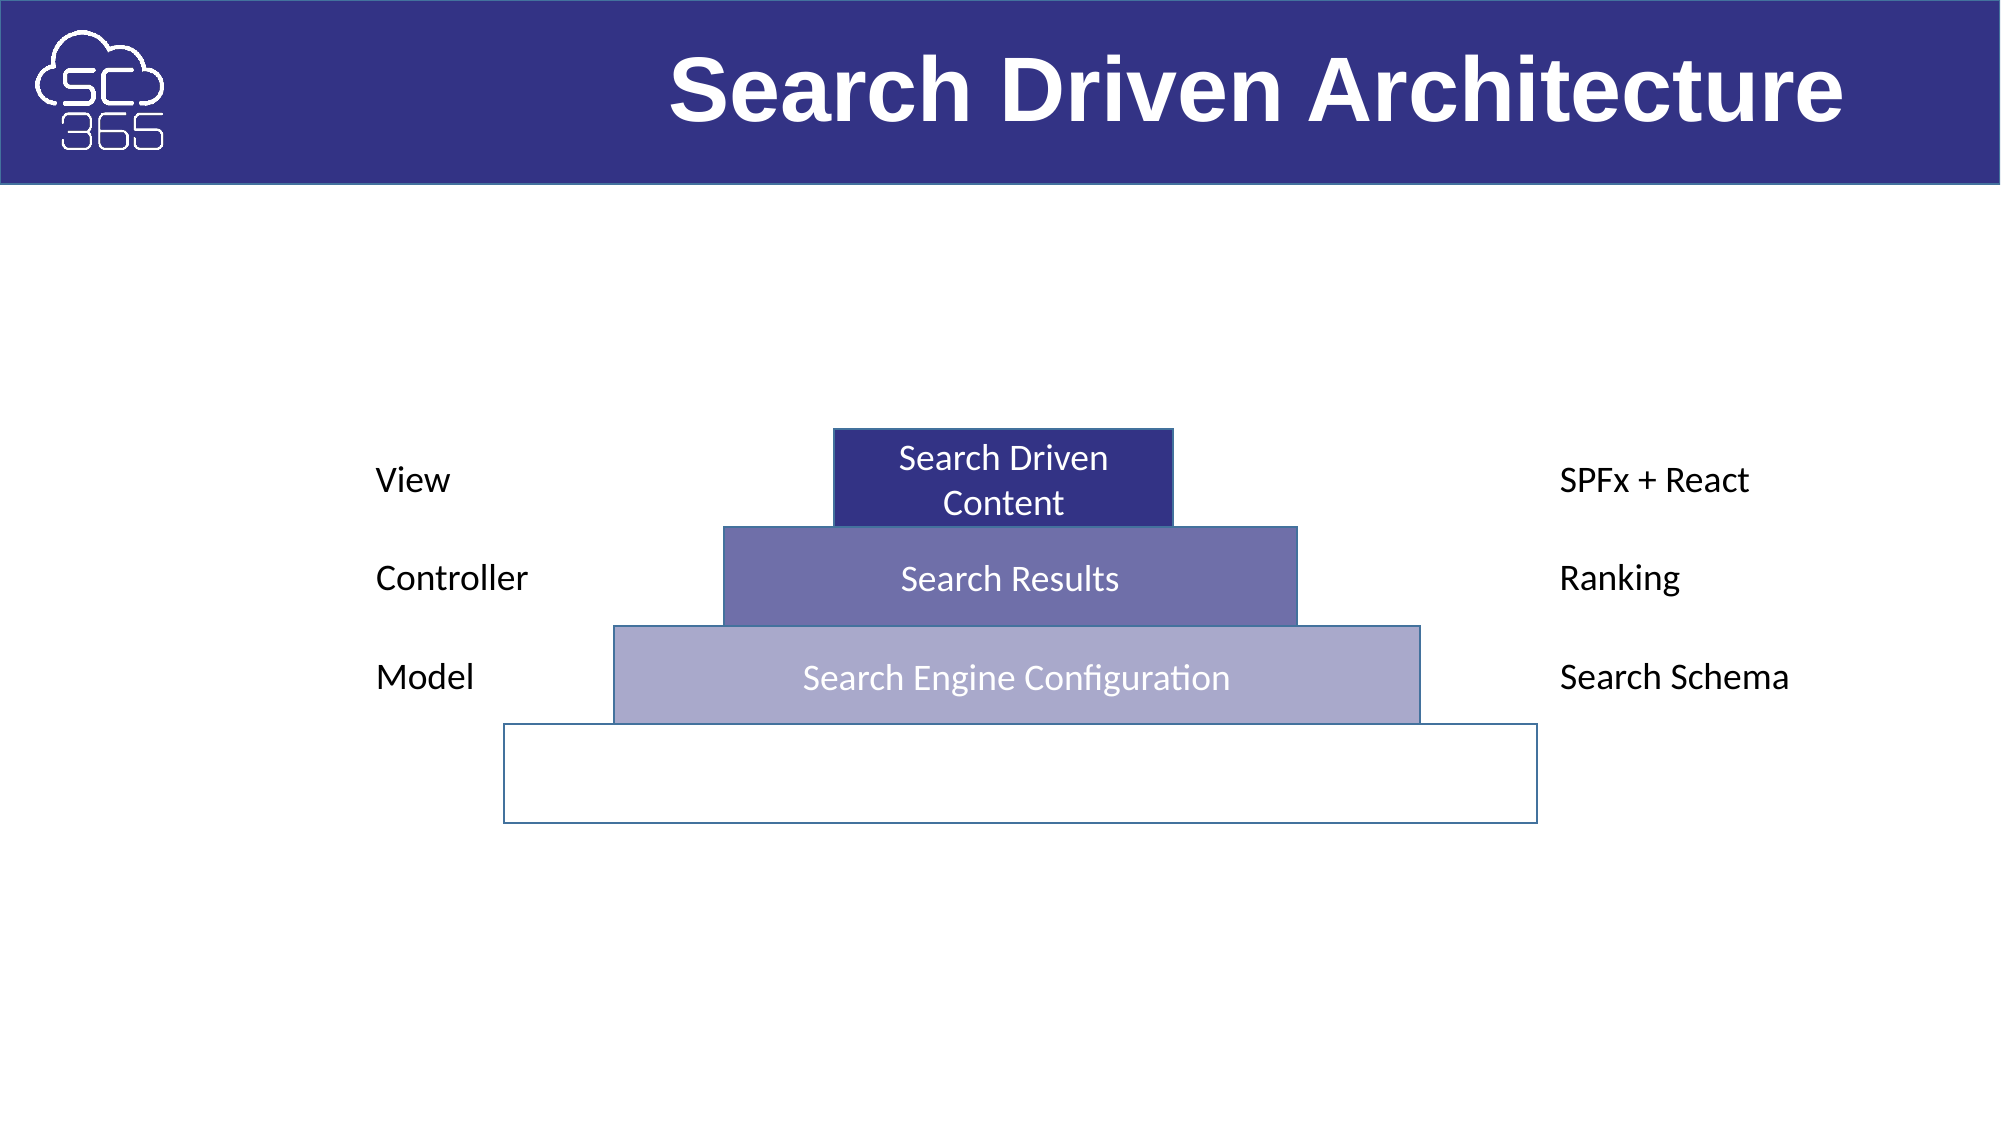

# Search Driven Architecture

Search Driven Content
View
SPFx + React
Search Results
Controller
Ranking
Search Engine Configuration
Model
Search Schema
Information Architecture